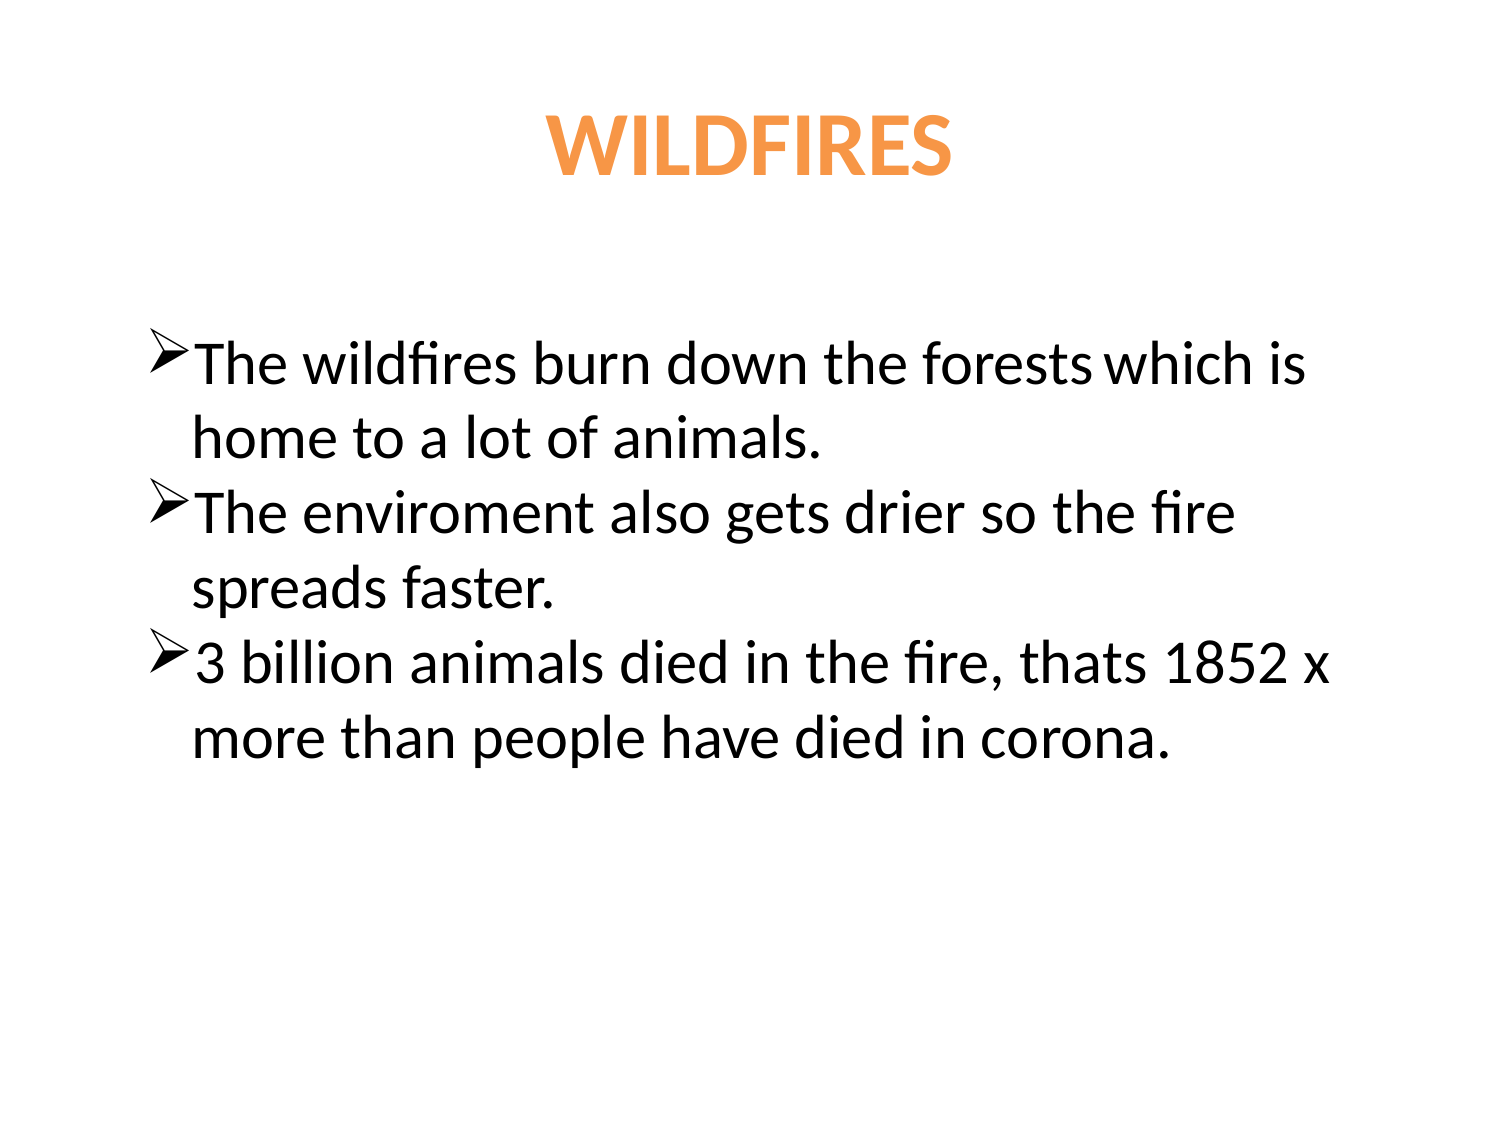

# WILDFIRES

The wildfires burn down the forests which is home to a lot of animals.
The enviroment also gets drier so the fire spreads faster.
3 billion animals died in the fire, thats 1852 x more than people have died in corona.